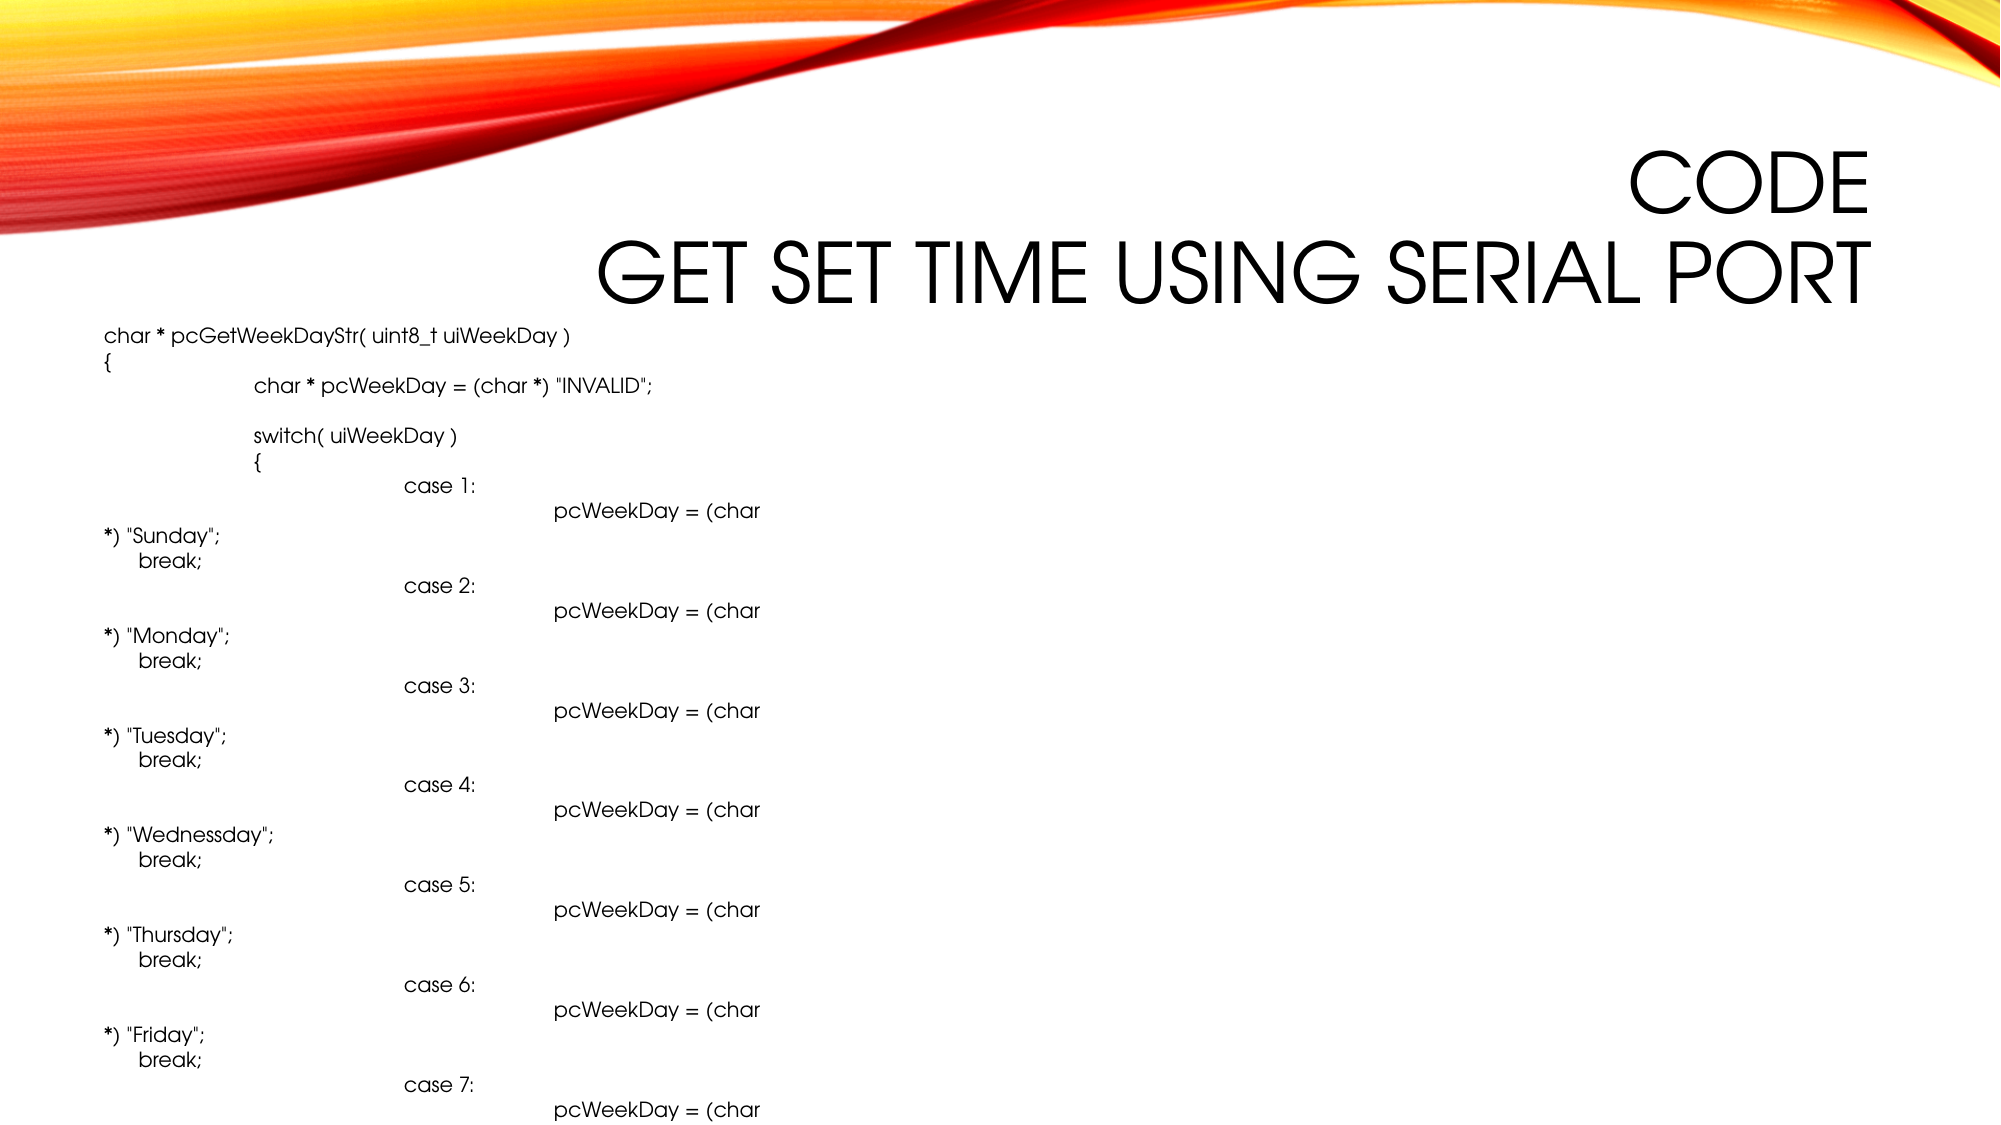

# Code Get SET Time Using serial port
char * pcGetWeekDayStr( uint8_t uiWeekDay )
{
	char * pcWeekDay = (char *) "INVALID";

	switch( uiWeekDay )
	{
		case 1:
			pcWeekDay = (char *) "Sunday";
      break;
		case 2:
			pcWeekDay = (char *) "Monday";
      break;
		case 3:
			pcWeekDay = (char *) "Tuesday";
      break;
		case 4:
			pcWeekDay = (char *) "Wednessday";
      break;
		case 5:
			pcWeekDay = (char *) "Thursday";
      break;
		case 6:
			pcWeekDay = (char *) "Friday";
      break;
		case 7:
			pcWeekDay = (char *) "Saturday";
      break;
	}

	return pcWeekDay;
}